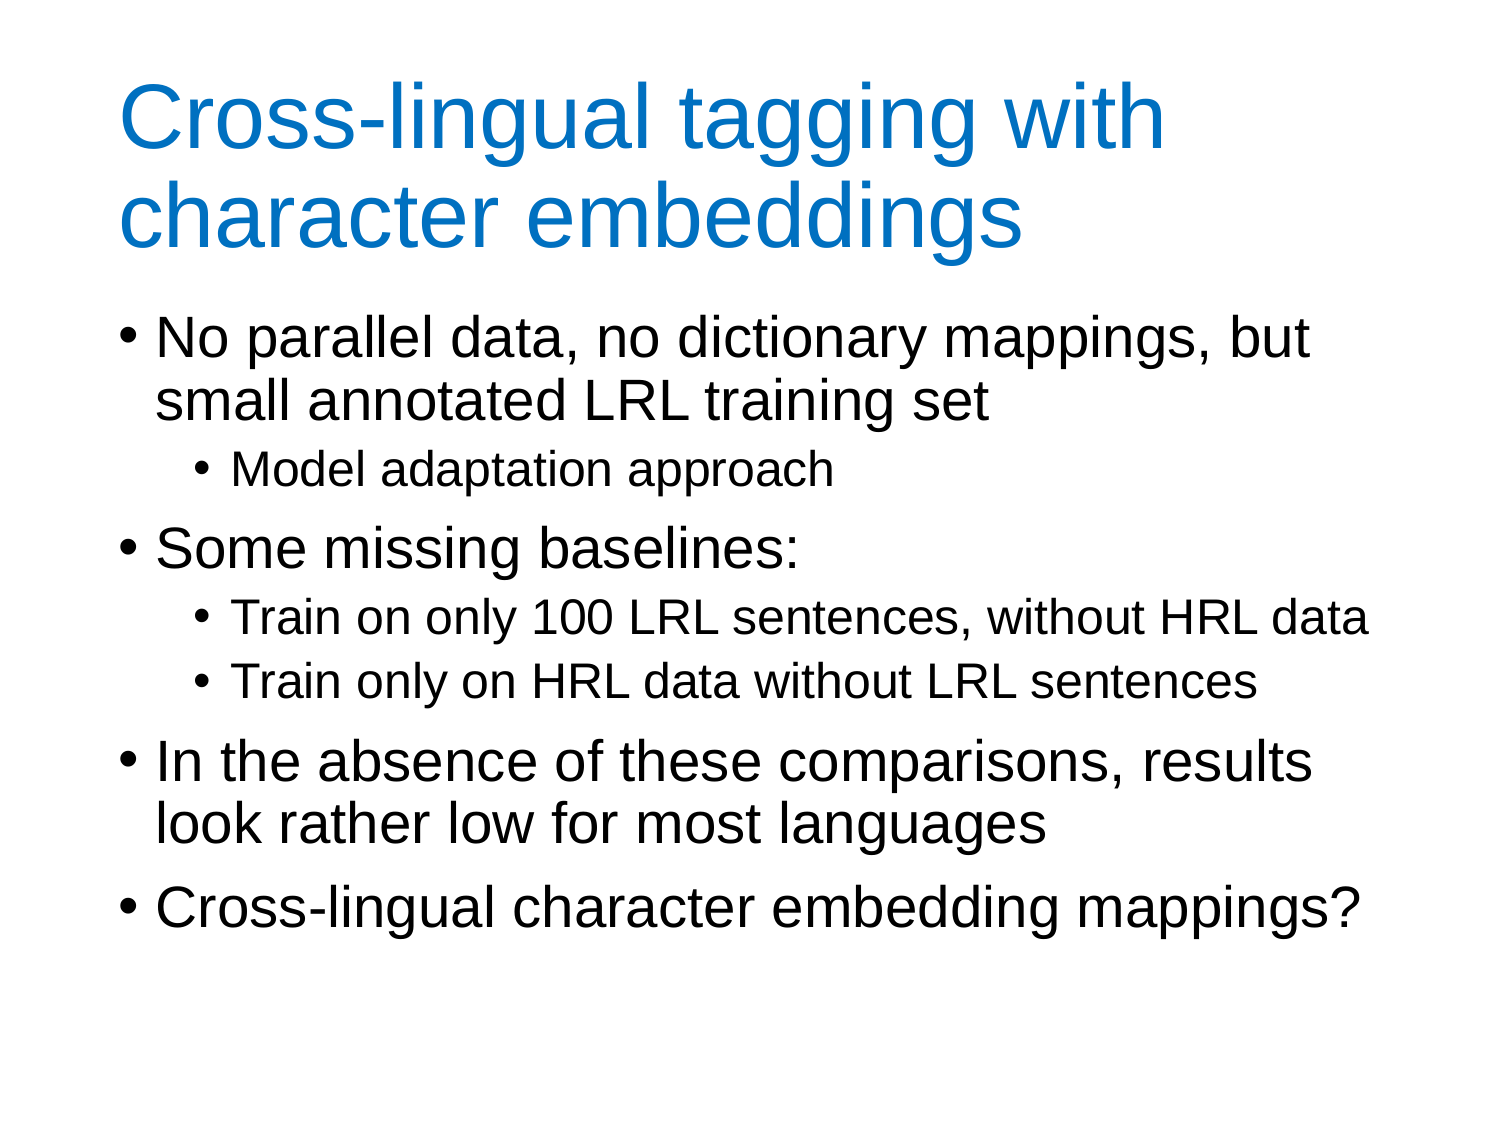

# Cross-lingual tagging with character embeddings
No parallel data, no dictionary mappings, but small annotated LRL training set
Model adaptation approach
Some missing baselines:
Train on only 100 LRL sentences, without HRL data
Train only on HRL data without LRL sentences
In the absence of these comparisons, results look rather low for most languages
Cross-lingual character embedding mappings?